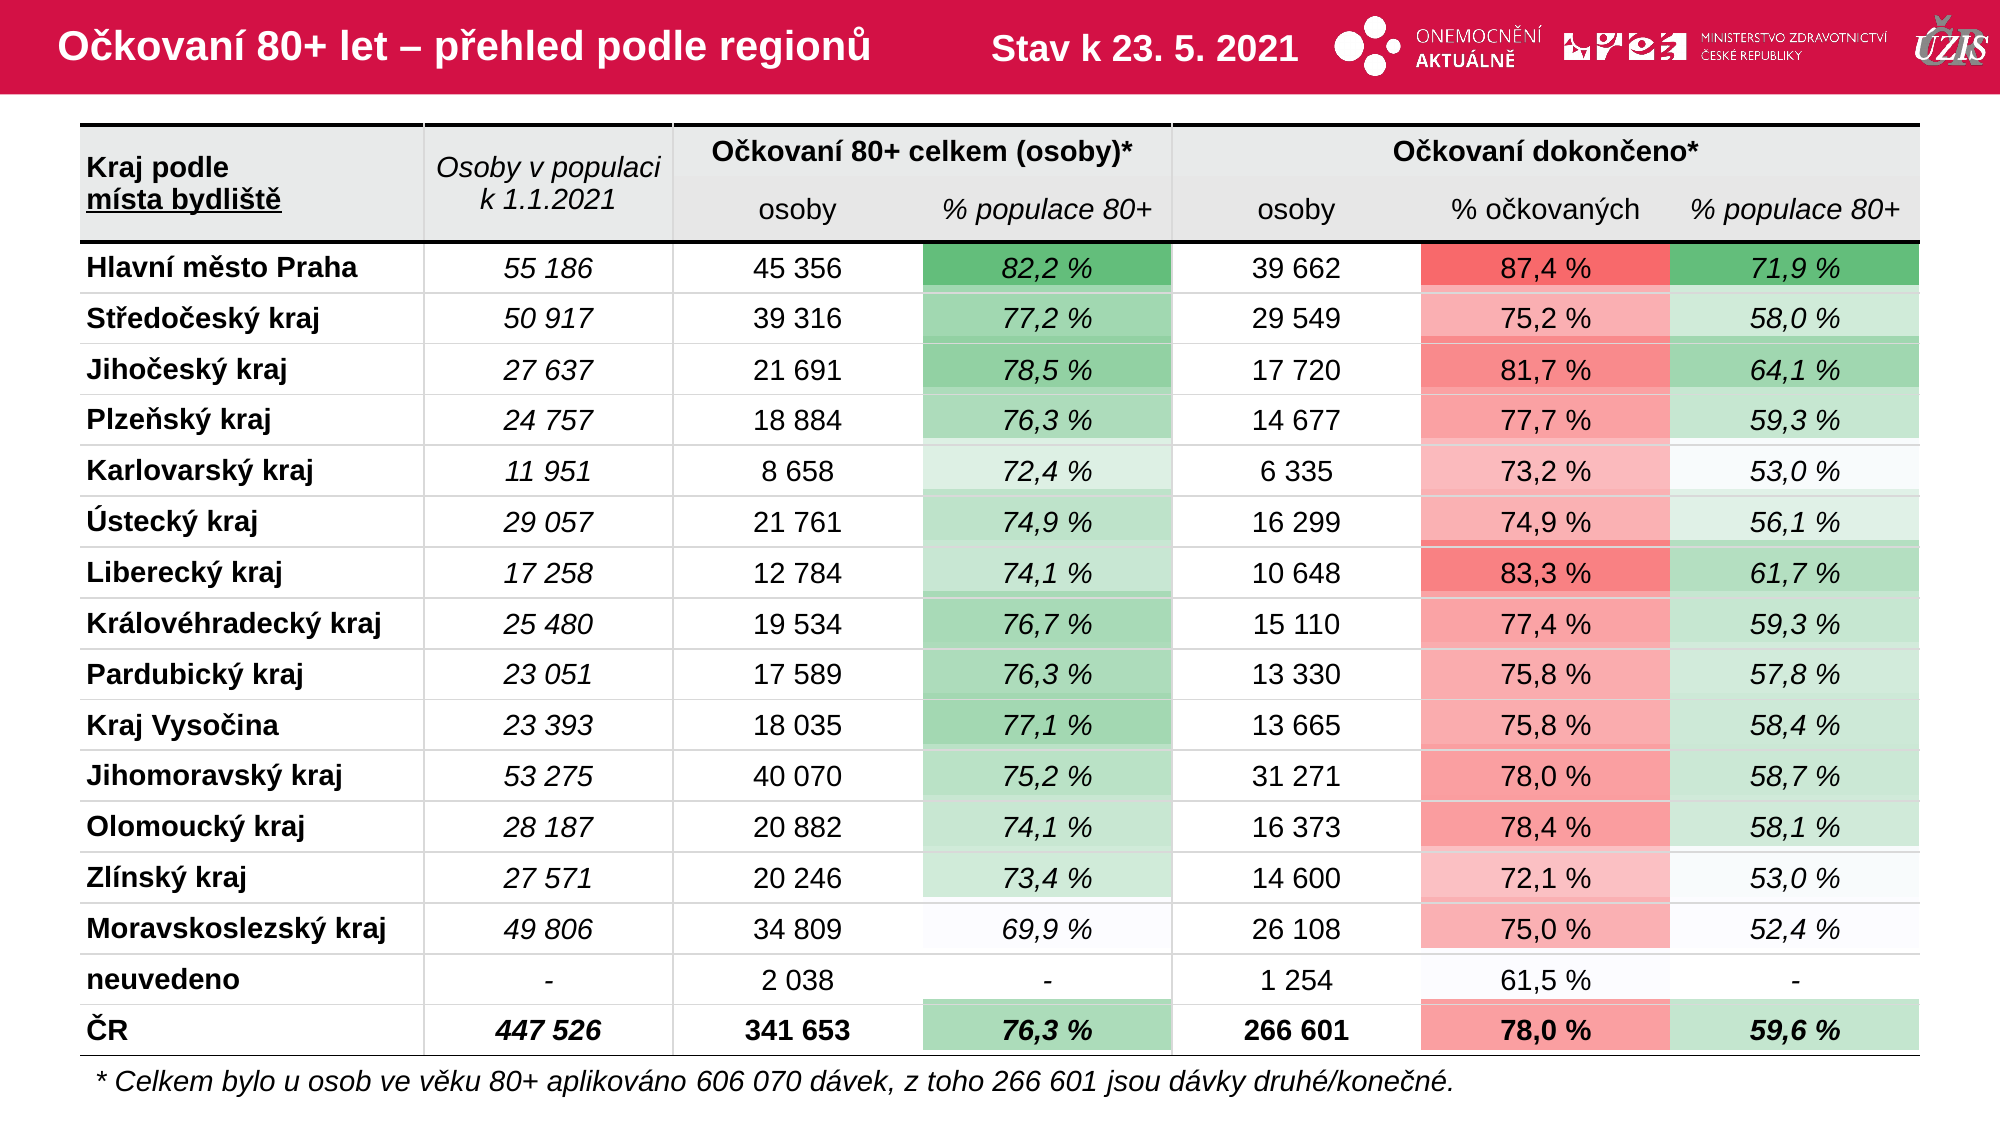

# Očkovaní 80+ let – přehled podle regionů
Stav k 23. 5. 2021
| Kraj podle místa bydliště | Osoby v populaci k 1.1.2021 | Očkovaní 80+ celkem (osoby)\* |  | Očkovaní dokončeno\* |  |  |
| --- | --- | --- | --- | --- | --- | --- |
|  |  | osoby | % populace 80+ | osoby | % očkovaných | % populace 80+ |
| Hlavní město Praha | 55 186 | 45 356 | 82,2 % | 39 662 | 87,4 % | 71,9 % |
| Středočeský kraj | 50 917 | 39 316 | 77,2 % | 29 549 | 75,2 % | 58,0 % |
| Jihočeský kraj | 27 637 | 21 691 | 78,5 % | 17 720 | 81,7 % | 64,1 % |
| Plzeňský kraj | 24 757 | 18 884 | 76,3 % | 14 677 | 77,7 % | 59,3 % |
| Karlovarský kraj | 11 951 | 8 658 | 72,4 % | 6 335 | 73,2 % | 53,0 % |
| Ústecký kraj | 29 057 | 21 761 | 74,9 % | 16 299 | 74,9 % | 56,1 % |
| Liberecký kraj | 17 258 | 12 784 | 74,1 % | 10 648 | 83,3 % | 61,7 % |
| Královéhradecký kraj | 25 480 | 19 534 | 76,7 % | 15 110 | 77,4 % | 59,3 % |
| Pardubický kraj | 23 051 | 17 589 | 76,3 % | 13 330 | 75,8 % | 57,8 % |
| Kraj Vysočina | 23 393 | 18 035 | 77,1 % | 13 665 | 75,8 % | 58,4 % |
| Jihomoravský kraj | 53 275 | 40 070 | 75,2 % | 31 271 | 78,0 % | 58,7 % |
| Olomoucký kraj | 28 187 | 20 882 | 74,1 % | 16 373 | 78,4 % | 58,1 % |
| Zlínský kraj | 27 571 | 20 246 | 73,4 % | 14 600 | 72,1 % | 53,0 % |
| Moravskoslezský kraj | 49 806 | 34 809 | 69,9 % | 26 108 | 75,0 % | 52,4 % |
| neuvedeno | - | 2 038 | - | 1 254 | 61,5 % | - |
| ČR | 447 526 | 341 653 | 76,3 % | 266 601 | 78,0 % | 59,6 % |
|  |  |  |  |  |  |
| --- | --- | --- | --- | --- | --- |
|  |  |  |  |  |  |
|  |  |  |  |  |  |
|  |  |  |  |  |  |
|  |  |  |  |  |  |
|  |  |  |  |  |  |
|  |  |  |  |  |  |
|  |  |  |  |  |  |
|  |  |  |  |  |  |
|  |  |  |  |  |  |
|  |  |  |  |  |  |
|  |  |  |  |  |  |
|  |  |  |  |  |  |
|  |  |  |  |  |  |
|  |  |  |  |  |  |
|  |  |  |  |  |  |
* Celkem bylo u osob ve věku 80+ aplikováno 606 070 dávek, z toho 266 601 jsou dávky druhé/konečné.